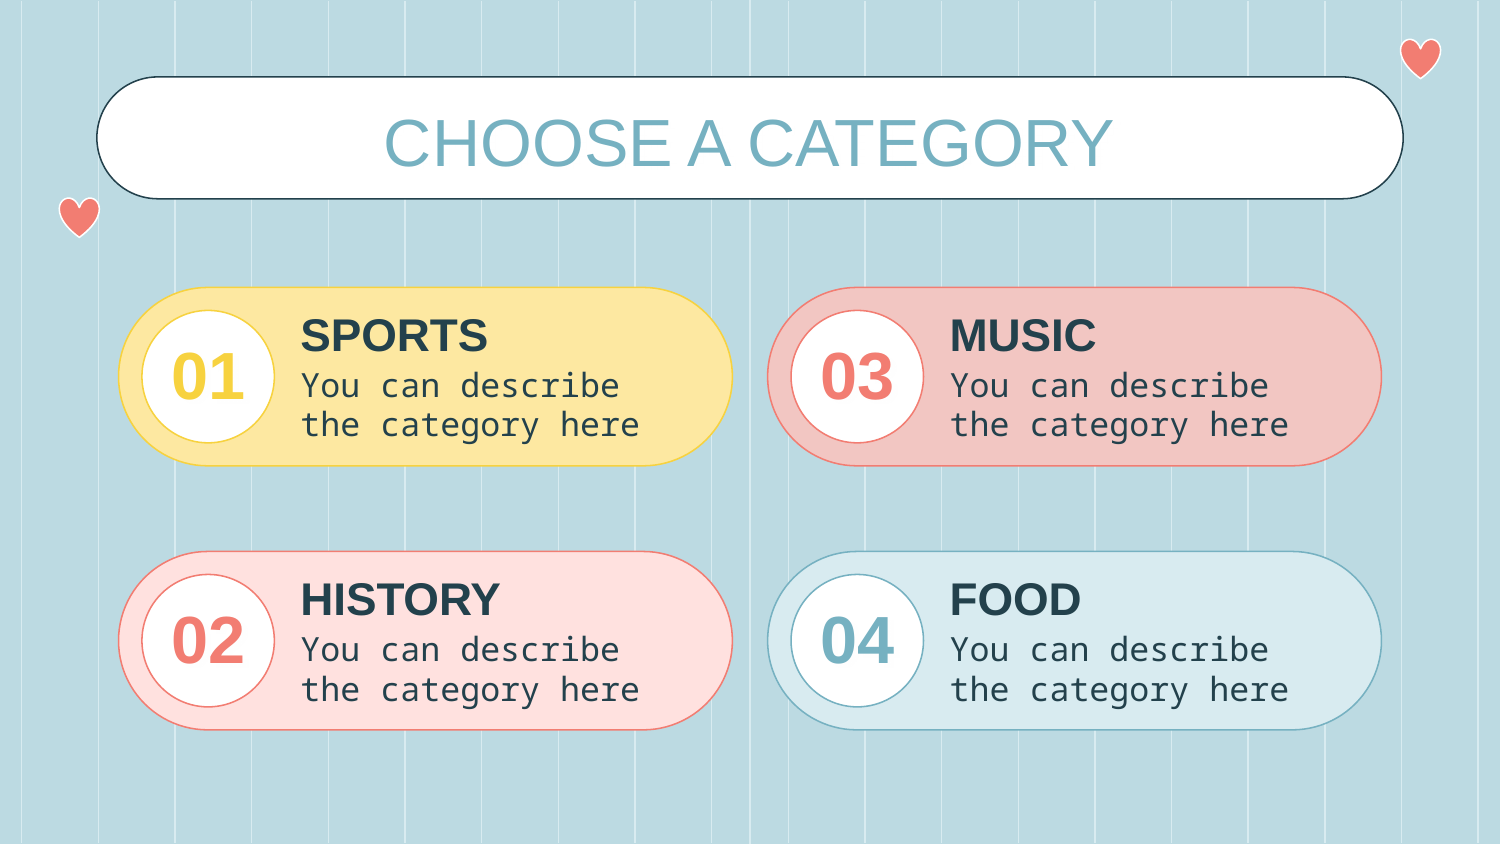

CHOOSE A CATEGORY

SPORTS
MUSIC

# 01
03
You can describe the category here
You can describe the category here

HISTORY
FOOD

02
04
You can describe the category here
You can describe the category here